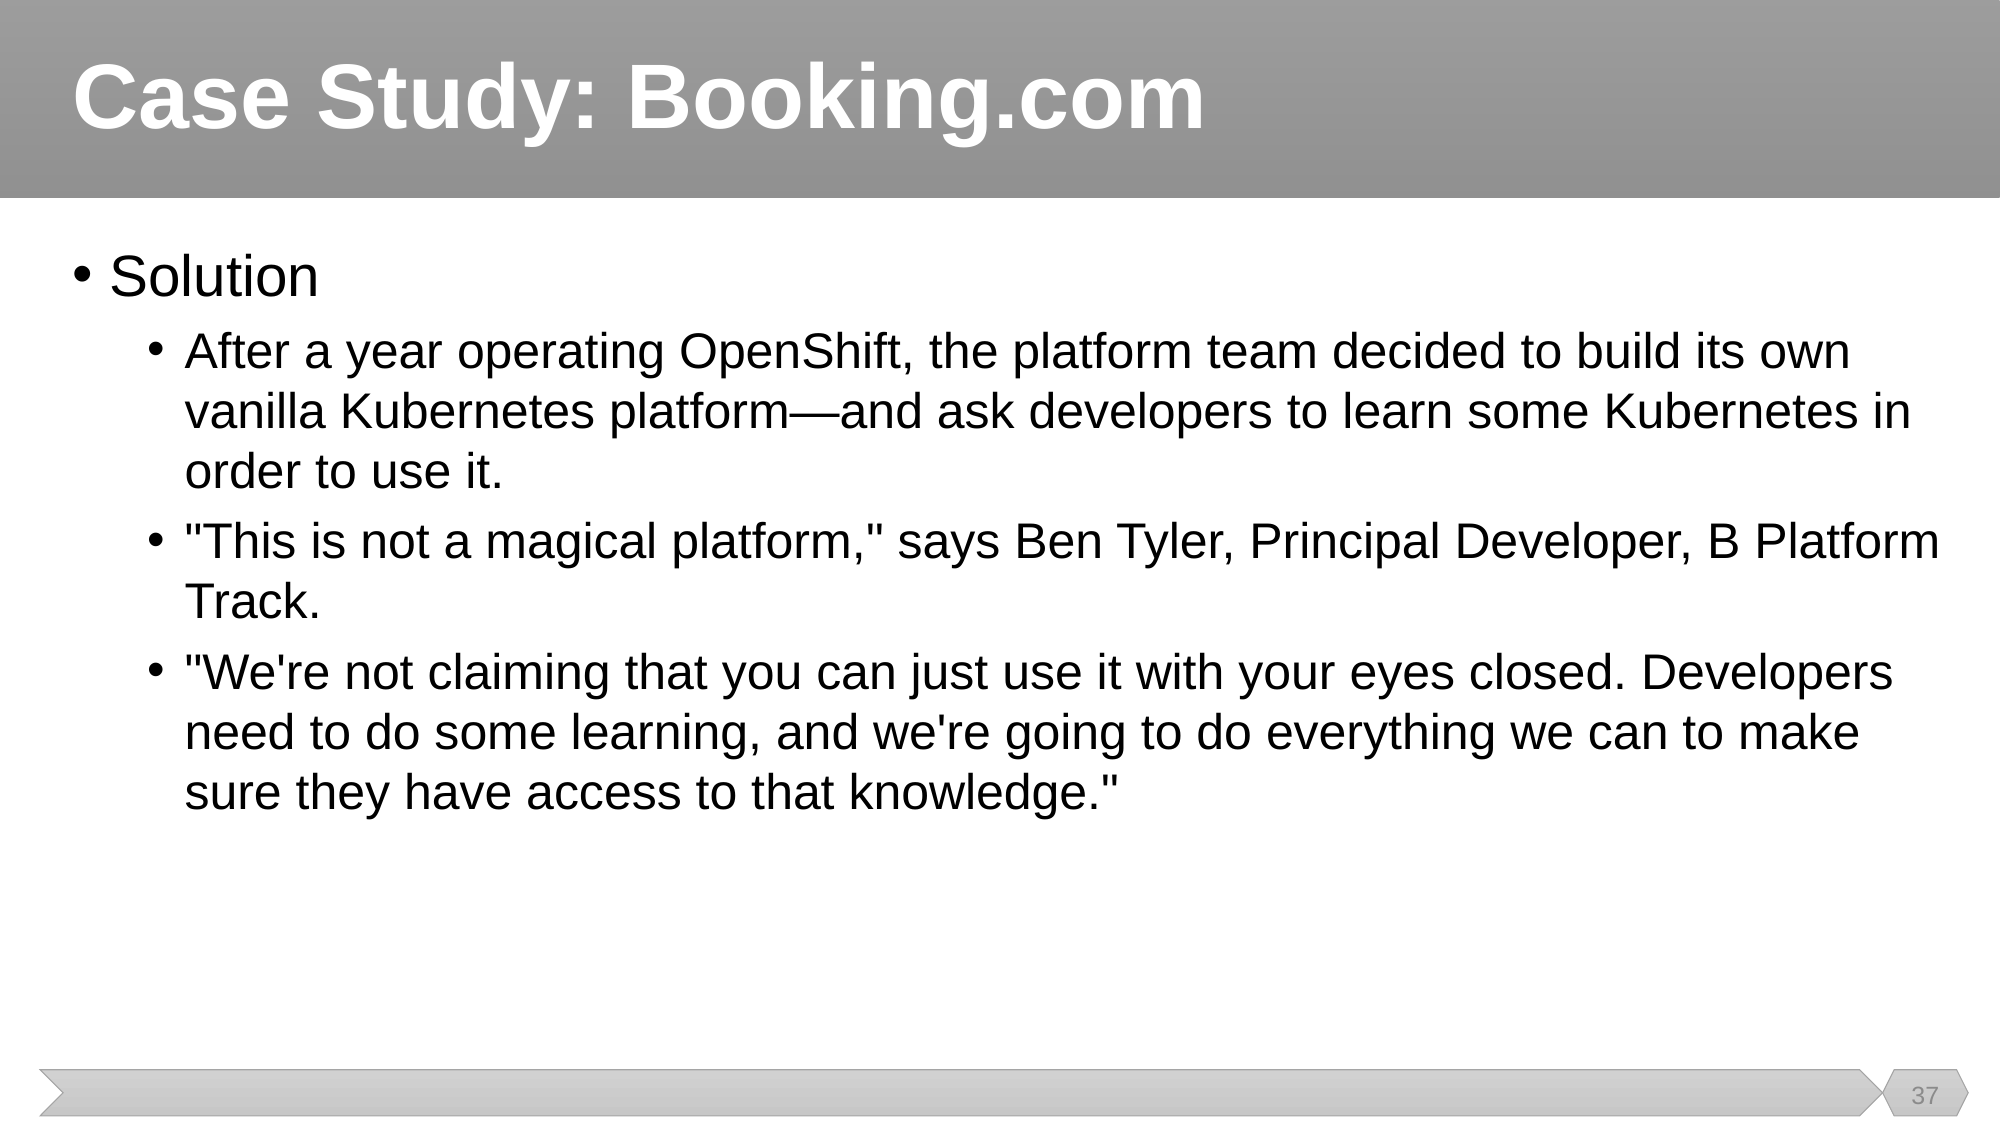

# Case Study: Booking.com
Solution
After a year operating OpenShift, the platform team decided to build its own vanilla Kubernetes platform—and ask developers to learn some Kubernetes in order to use it.
"This is not a magical platform," says Ben Tyler, Principal Developer, B Platform Track.
"We're not claiming that you can just use it with your eyes closed. Developers need to do some learning, and we're going to do everything we can to make sure they have access to that knowledge."
37